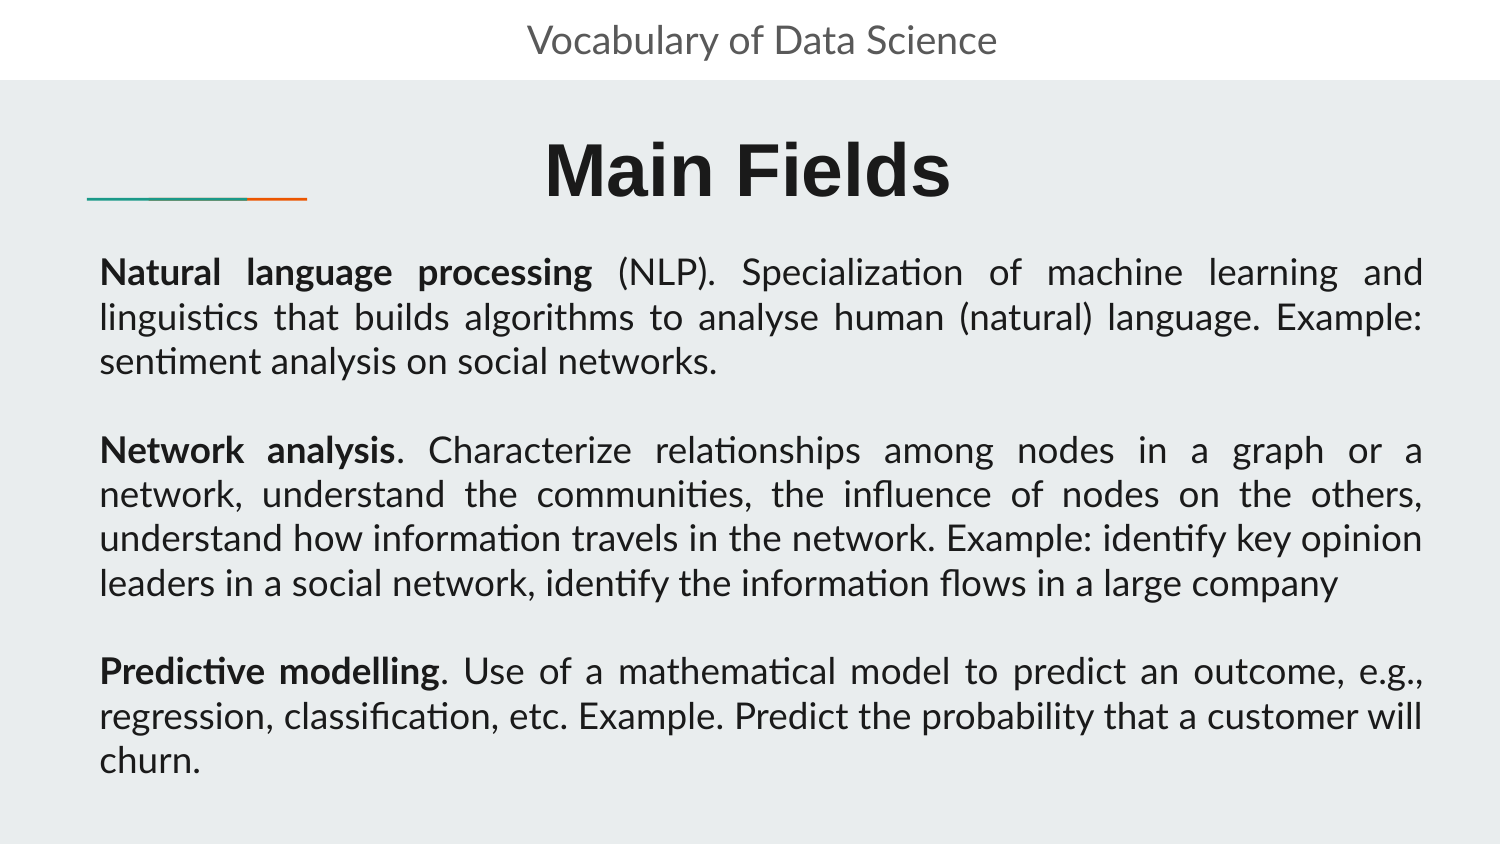

Vocabulary of Data Science
# Main Fields
Natural language processing (NLP). Specialization of machine learning and linguistics that builds algorithms to analyse human (natural) language. Example: sentiment analysis on social networks.

Network analysis. Characterize relationships among nodes in a graph or a network, understand the communities, the influence of nodes on the others, understand how information travels in the network. Example: identify key opinion leaders in a social network, identify the information flows in a large company

Predictive modelling. Use of a mathematical model to predict an outcome, e.g., regression, classification, etc. Example. Predict the probability that a customer will churn.